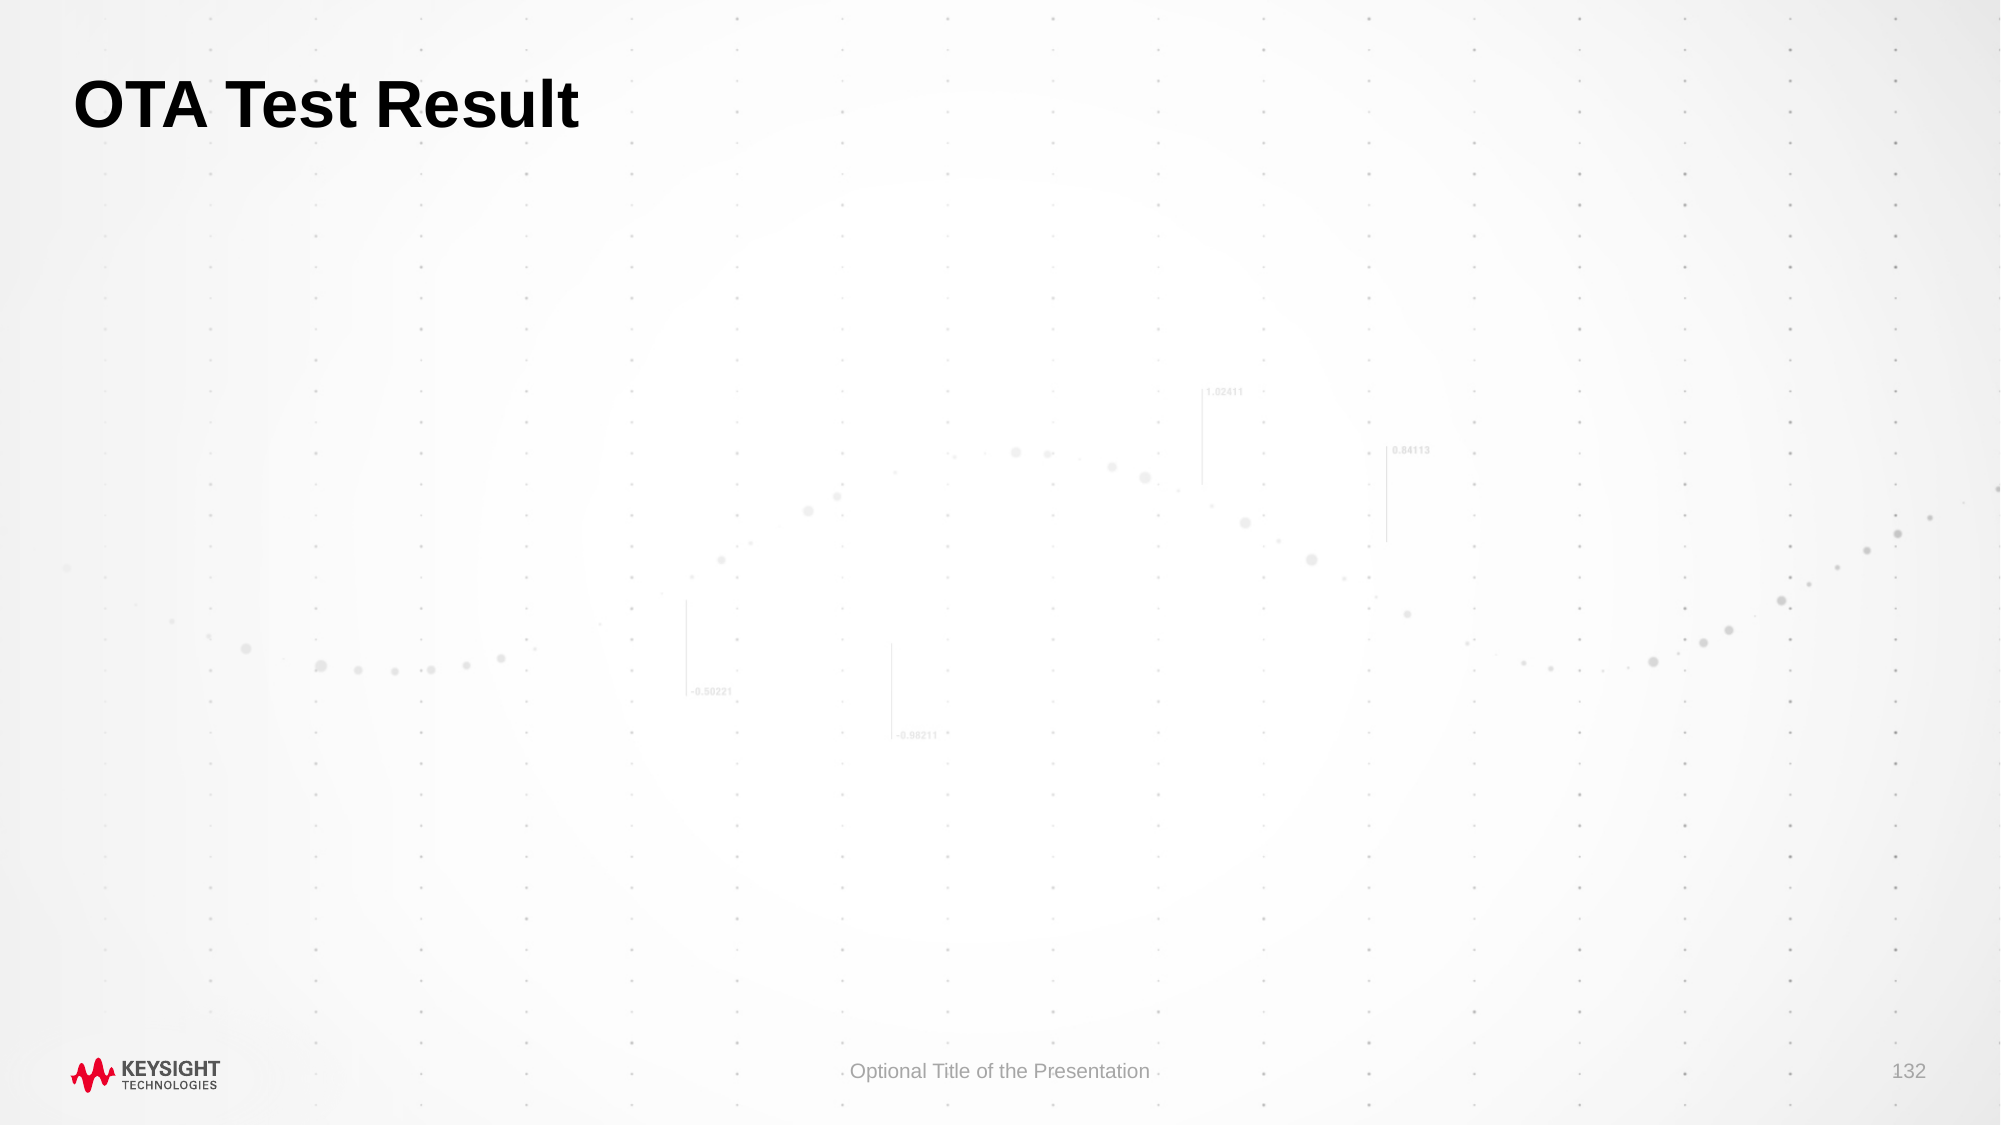

# OTA Test Result

Optional Title of the Presentation